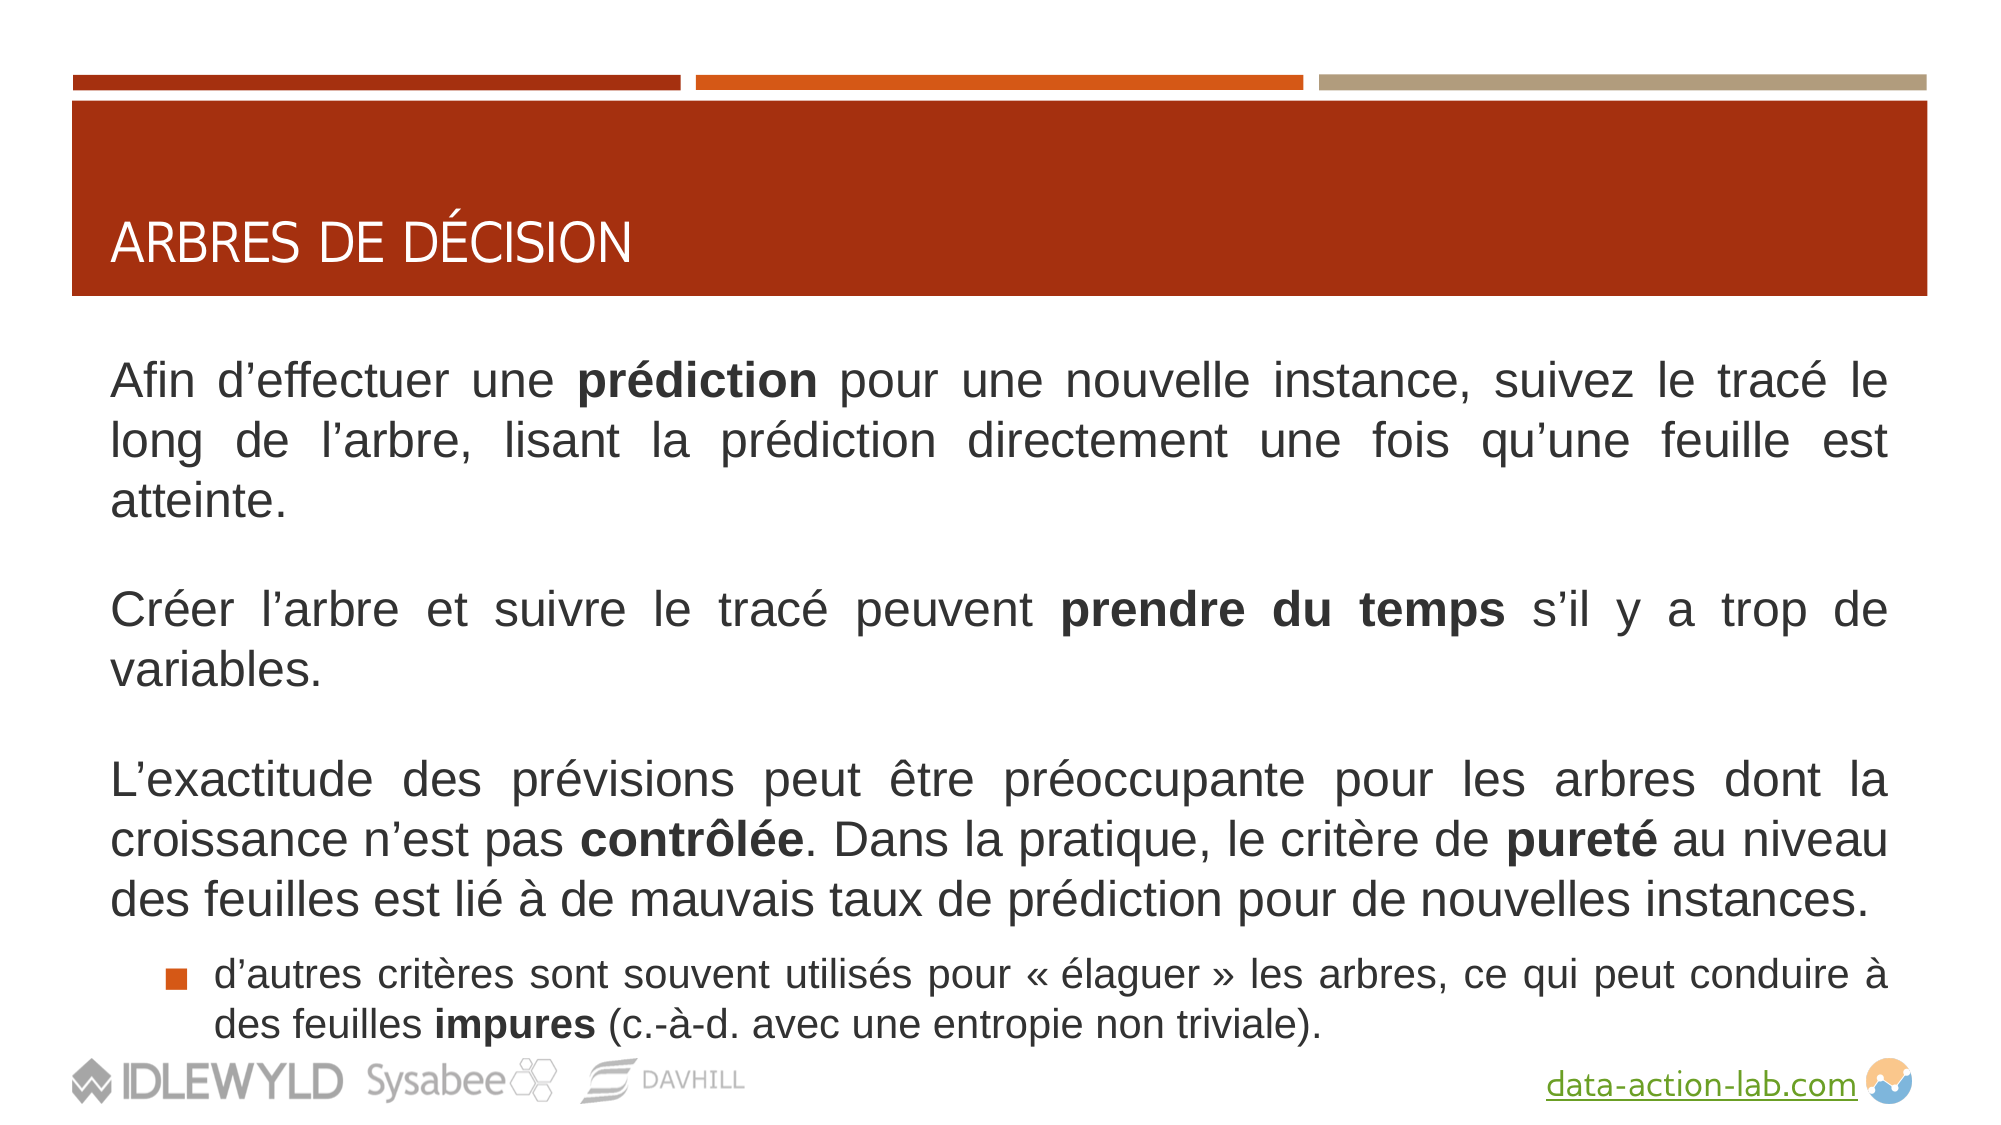

# ARBRES DE DÉCISION
Afin d’effectuer une prédiction pour une nouvelle instance, suivez le tracé le long de l’arbre, lisant la prédiction directement une fois qu’une feuille est atteinte.

Créer l’arbre et suivre le tracé peuvent prendre du temps s’il y a trop de variables.

L’exactitude des prévisions peut être préoccupante pour les arbres dont la croissance n’est pas contrôlée. Dans la pratique, le critère de pureté au niveau des feuilles est lié à de mauvais taux de prédiction pour de nouvelles instances.
d’autres critères sont souvent utilisés pour « élaguer » les arbres, ce qui peut conduire à des feuilles impures (c.-à-d. avec une entropie non triviale).